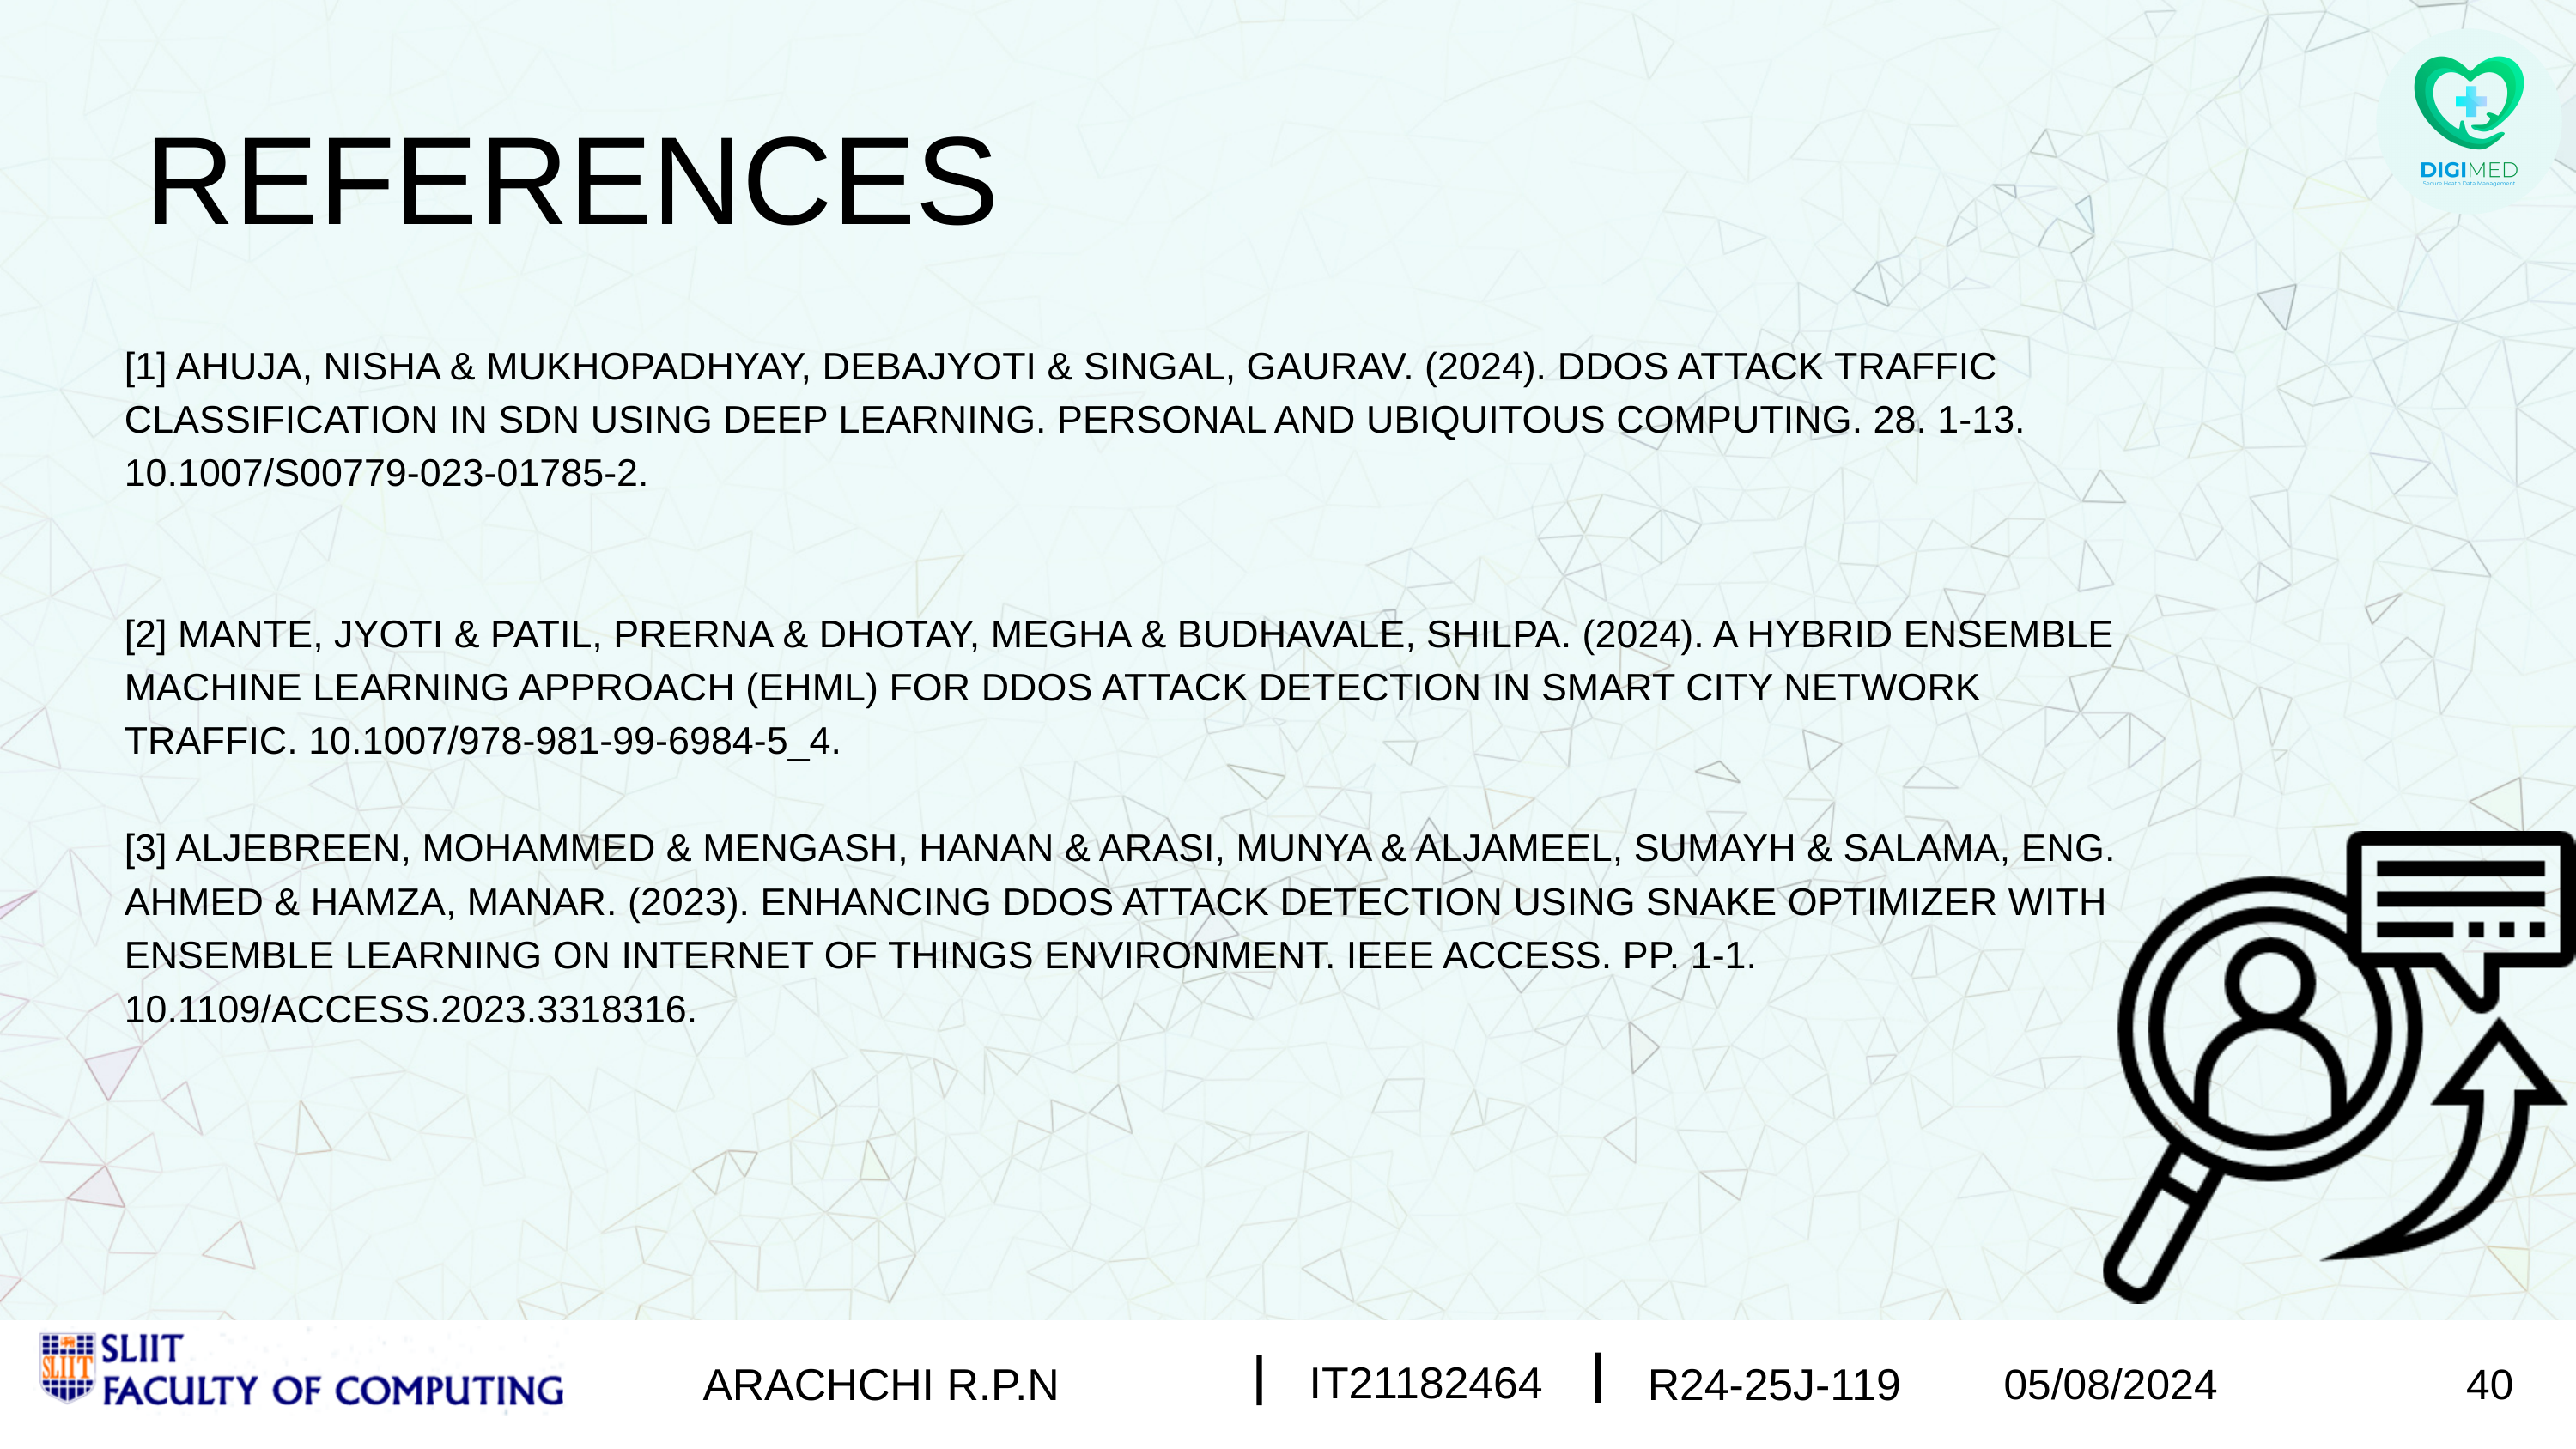

REFERENCES
[1] AHUJA, NISHA & MUKHOPADHYAY, DEBAJYOTI & SINGAL, GAURAV. (2024). DDOS ATTACK TRAFFIC CLASSIFICATION IN SDN USING DEEP LEARNING. PERSONAL AND UBIQUITOUS COMPUTING. 28. 1-13. 10.1007/S00779-023-01785-2.

[2] MANTE, JYOTI & PATIL, PRERNA & DHOTAY, MEGHA & BUDHAVALE, SHILPA. (2024). A HYBRID ENSEMBLE MACHINE LEARNING APPROACH (EHML) FOR DDOS ATTACK DETECTION IN SMART CITY NETWORK TRAFFIC. 10.1007/978-981-99-6984-5_4.

[3] ALJEBREEN, MOHAMMED & MENGASH, HANAN & ARASI, MUNYA & ALJAMEEL, SUMAYH & SALAMA, ENG. AHMED & HAMZA, MANAR. (2023). ENHANCING DDOS ATTACK DETECTION USING SNAKE OPTIMIZER WITH ENSEMBLE LEARNING ON INTERNET OF THINGS ENVIRONMENT. IEEE ACCESS. PP. 1-1. 10.1109/ACCESS.2023.3318316.

IT21015526
KUMARASIRI M.A.K.P
R24-004

IT21015526
IT21171260
LANSAKARA L.H.M.J.C.
KUMARASIRI M.A.K.P
R24-004
R24-25J-119
02/21/2024
05/08/2024
11
18

IT21352812
IT21182464
PATHIRAJA P.M.C.H.
ARACHCHI R.P.N
R24-25J-119
R24-25J-119
05/08/2024
05/08/2024
40
40

02/21/2024
18